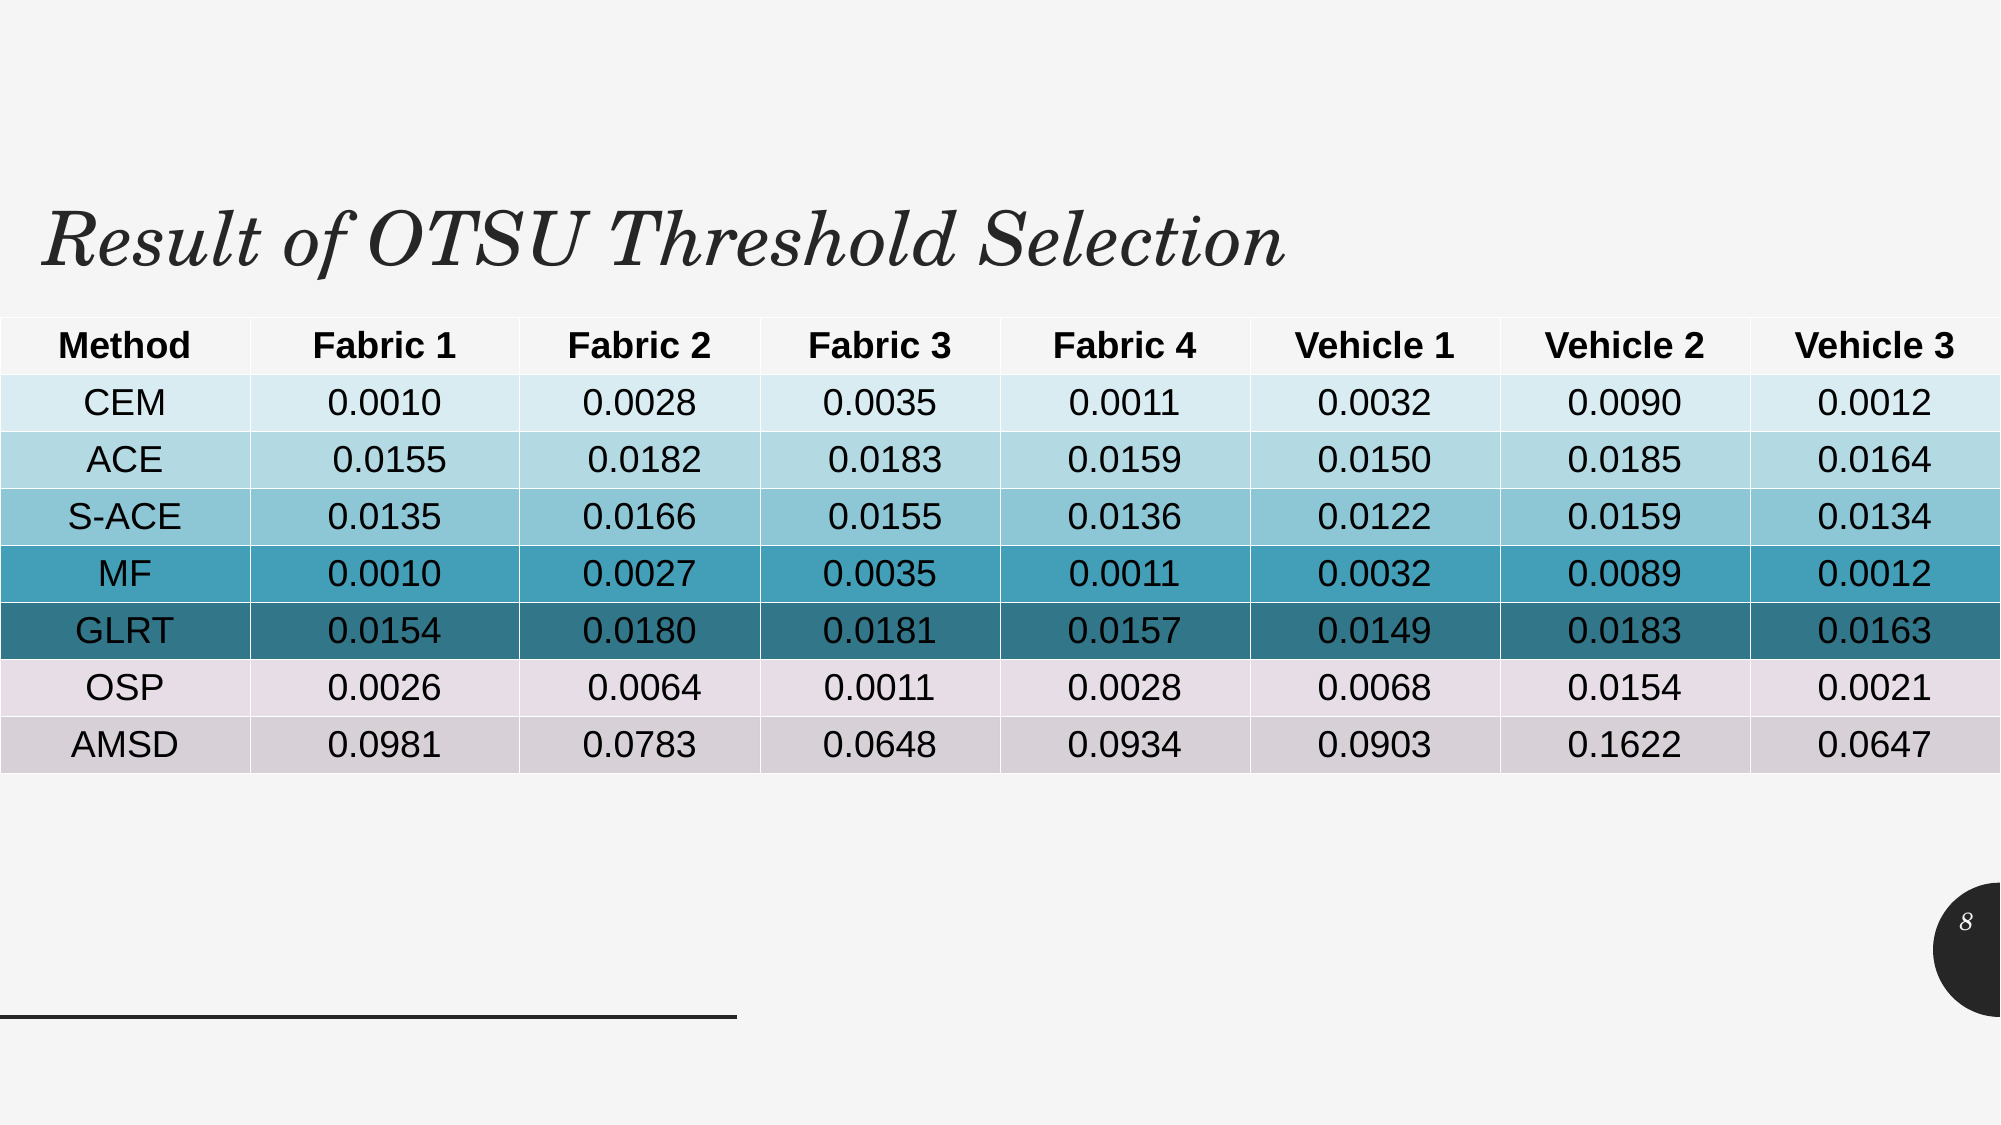

# Result of OTSU Threshold Selection
| Method | Fabric 1 | Fabric 2 | Fabric 3 | Fabric 4 | Vehicle 1 | Vehicle 2 | Vehicle 3 |
| --- | --- | --- | --- | --- | --- | --- | --- |
| CEM | 0.0010 | 0.0028 | 0.0035 | 0.0011 | 0.0032 | 0.0090 | 0.0012 |
| ACE | 0.0155 | 0.0182 | 0.0183 | 0.0159 | 0.0150 | 0.0185 | 0.0164 |
| S-ACE | 0.0135 | 0.0166 | 0.0155 | 0.0136 | 0.0122 | 0.0159 | 0.0134 |
| MF | 0.0010 | 0.0027 | 0.0035 | 0.0011 | 0.0032 | 0.0089 | 0.0012 |
| GLRT | 0.0154 | 0.0180 | 0.0181 | 0.0157 | 0.0149 | 0.0183 | 0.0163 |
| OSP | 0.0026 | 0.0064 | 0.0011 | 0.0028 | 0.0068 | 0.0154 | 0.0021 |
| AMSD | 0.0981 | 0.0783 | 0.0648 | 0.0934 | 0.0903 | 0.1622 | 0.0647 |
8